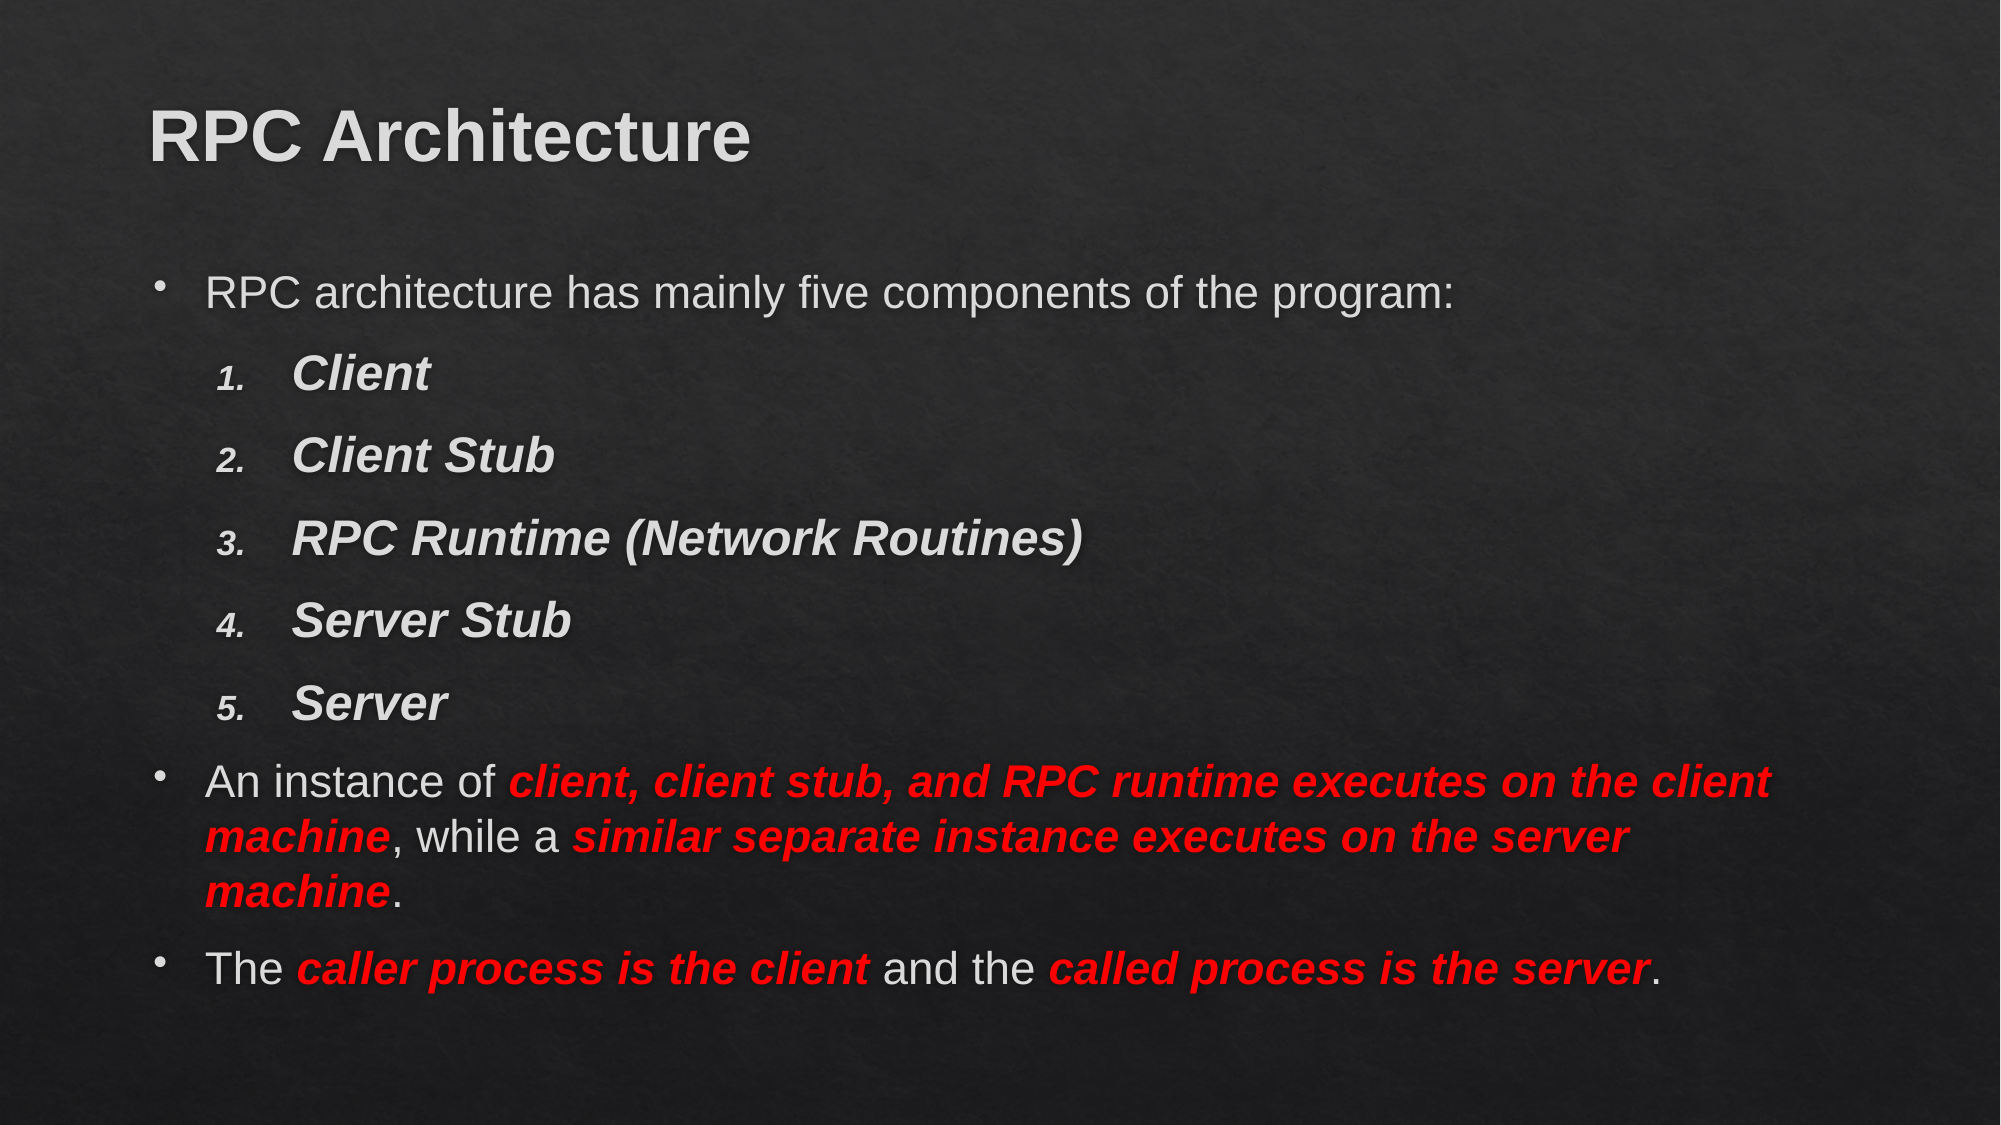

# RPC Architecture
RPC architecture has mainly five components of the program:
Client
Client Stub
RPC Runtime (Network Routines)
Server Stub
Server
An instance of client, client stub, and RPC runtime executes on the client machine, while a similar separate instance executes on the server machine.
The caller process is the client and the called process is the server.